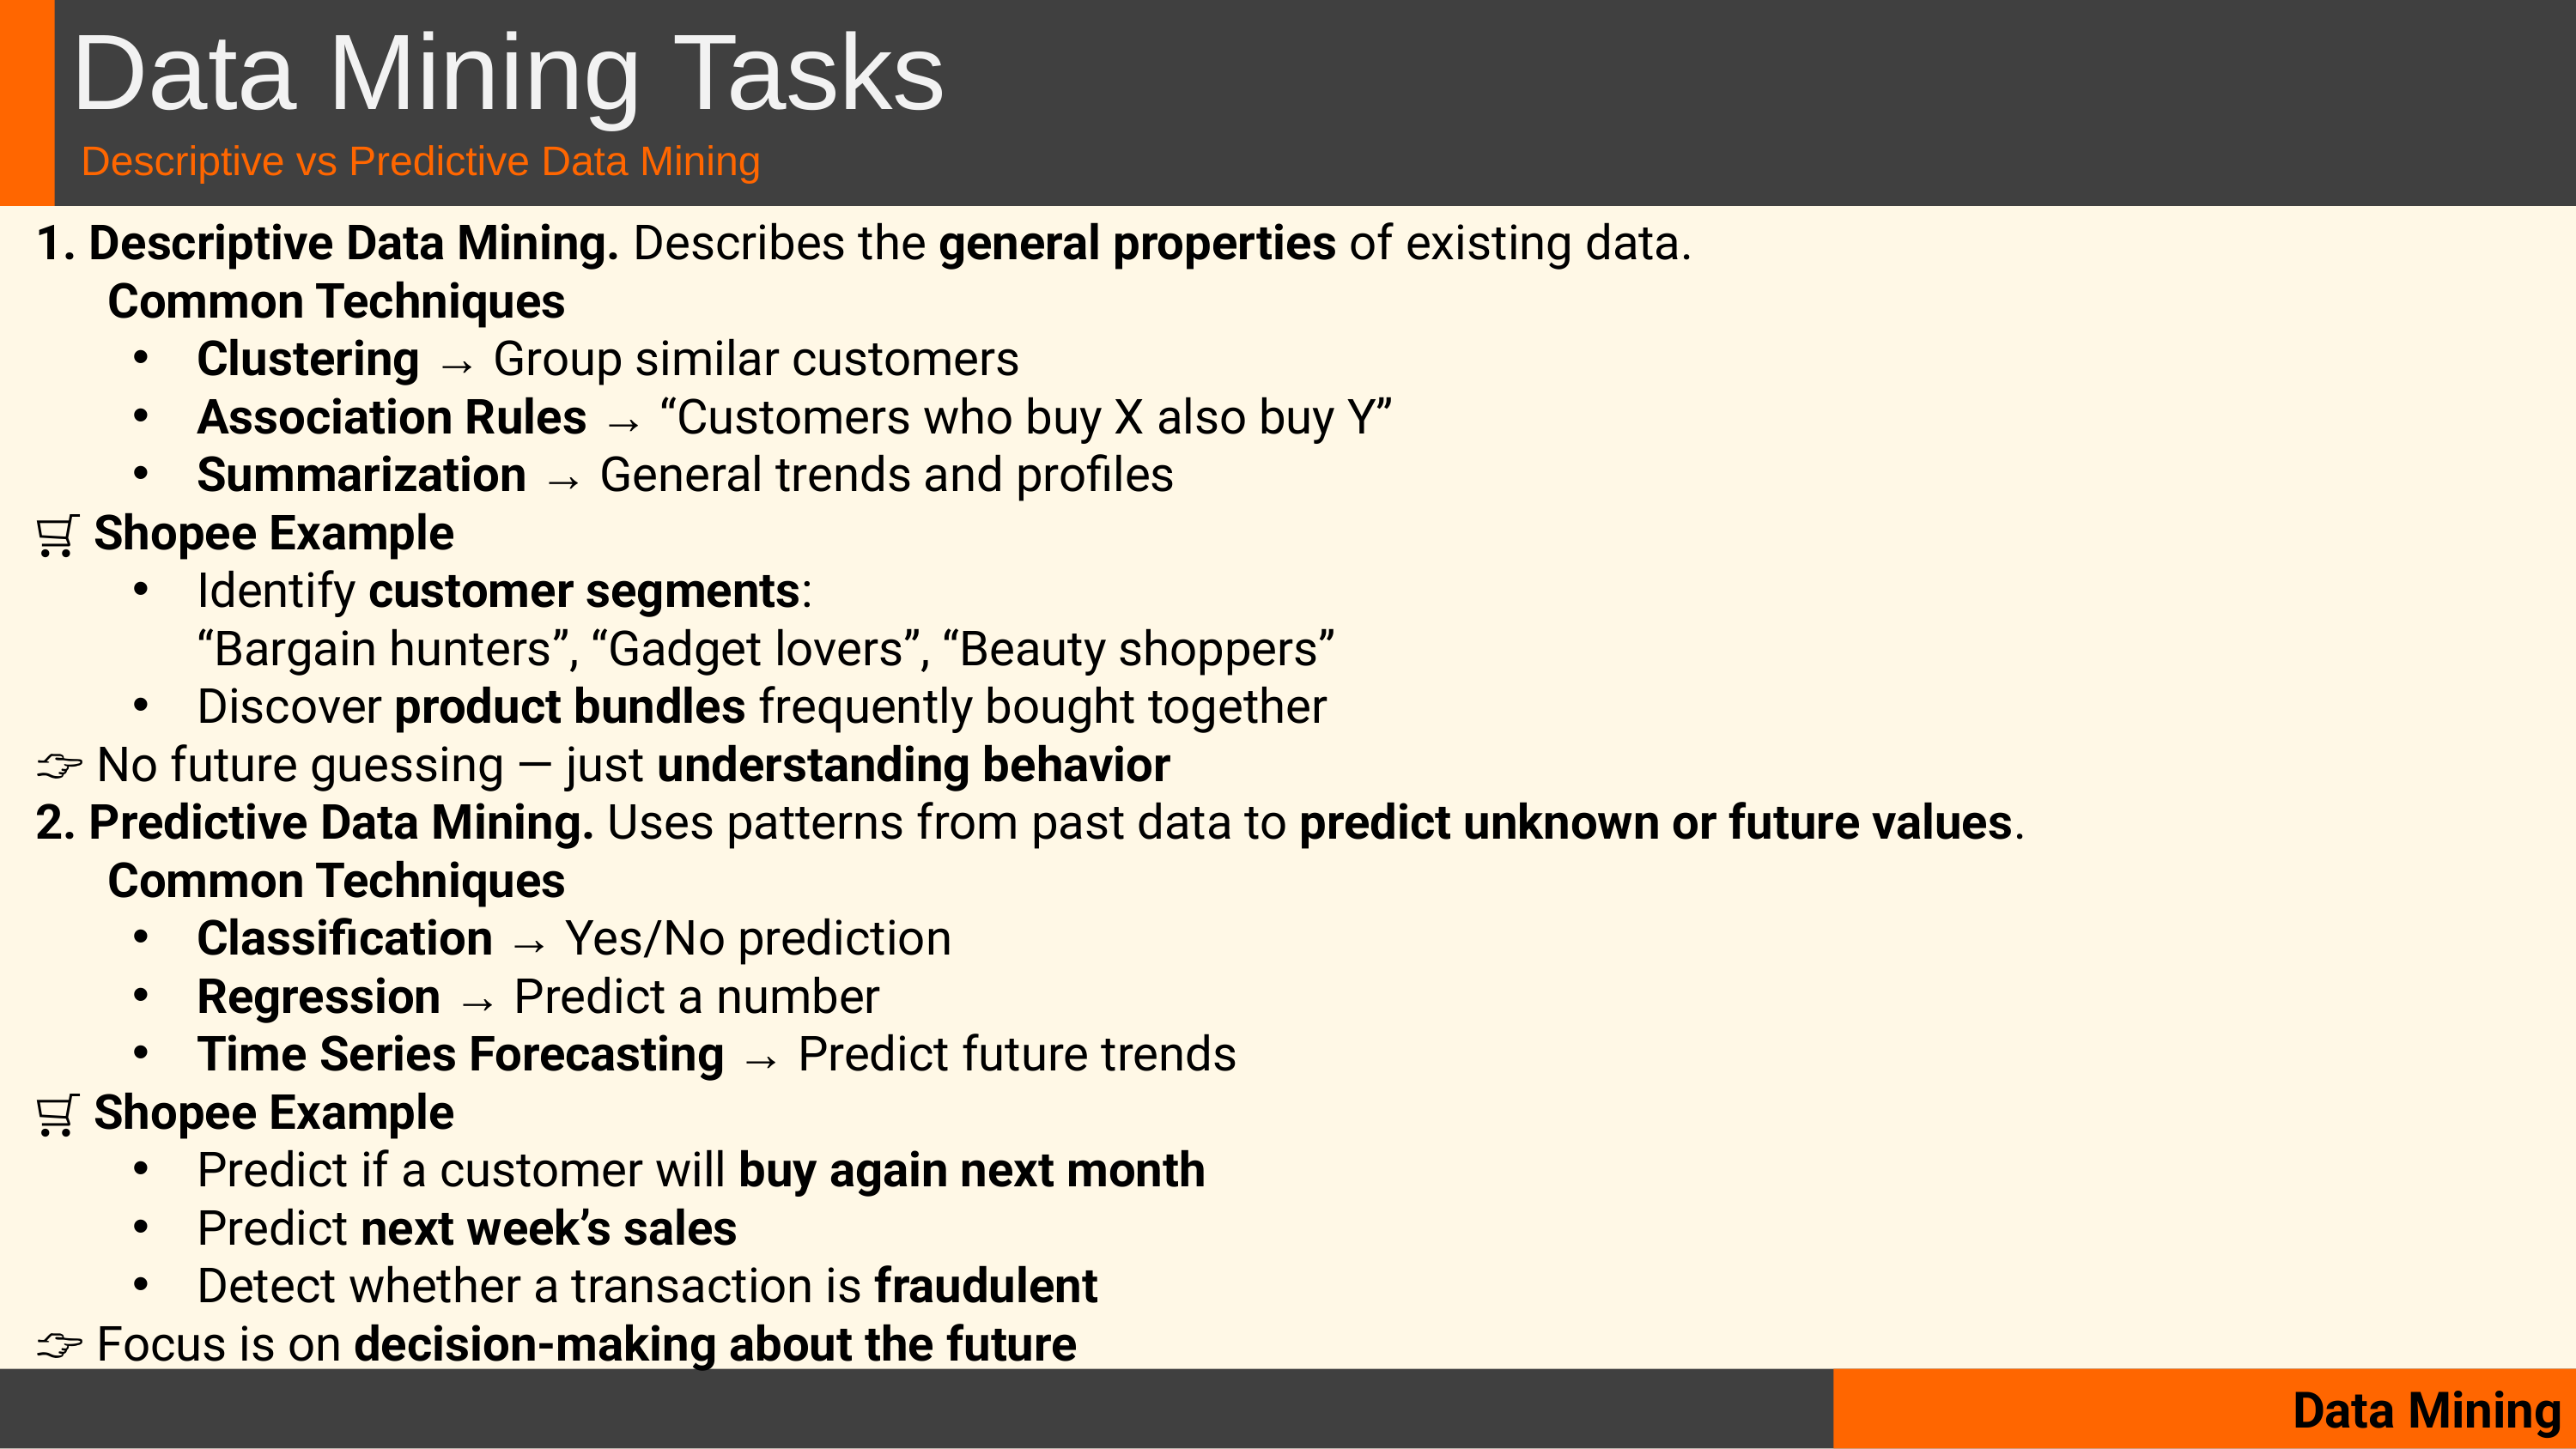

# Data Mining Tasks
Descriptive vs Predictive Data Mining
1. Descriptive Data Mining. Describes the general properties of existing data.
      Common Techniques
Clustering → Group similar customers
Association Rules → “Customers who buy X also buy Y”
Summarization → General trends and profiles
🛒 Shopee Example
Identify customer segments:
“Bargain hunters”, “Gadget lovers”, “Beauty shoppers”
Discover product bundles frequently bought together
👉 No future guessing — just understanding behavior
2. Predictive Data Mining. Uses patterns from past data to predict unknown or future values.
      Common Techniques
Classification → Yes/No prediction
Regression → Predict a number
Time Series Forecasting → Predict future trends
🛒 Shopee Example
Predict if a customer will buy again next month
Predict next week’s sales
Detect whether a transaction is fraudulent
👉 Focus is on decision-making about the future

Data Mining